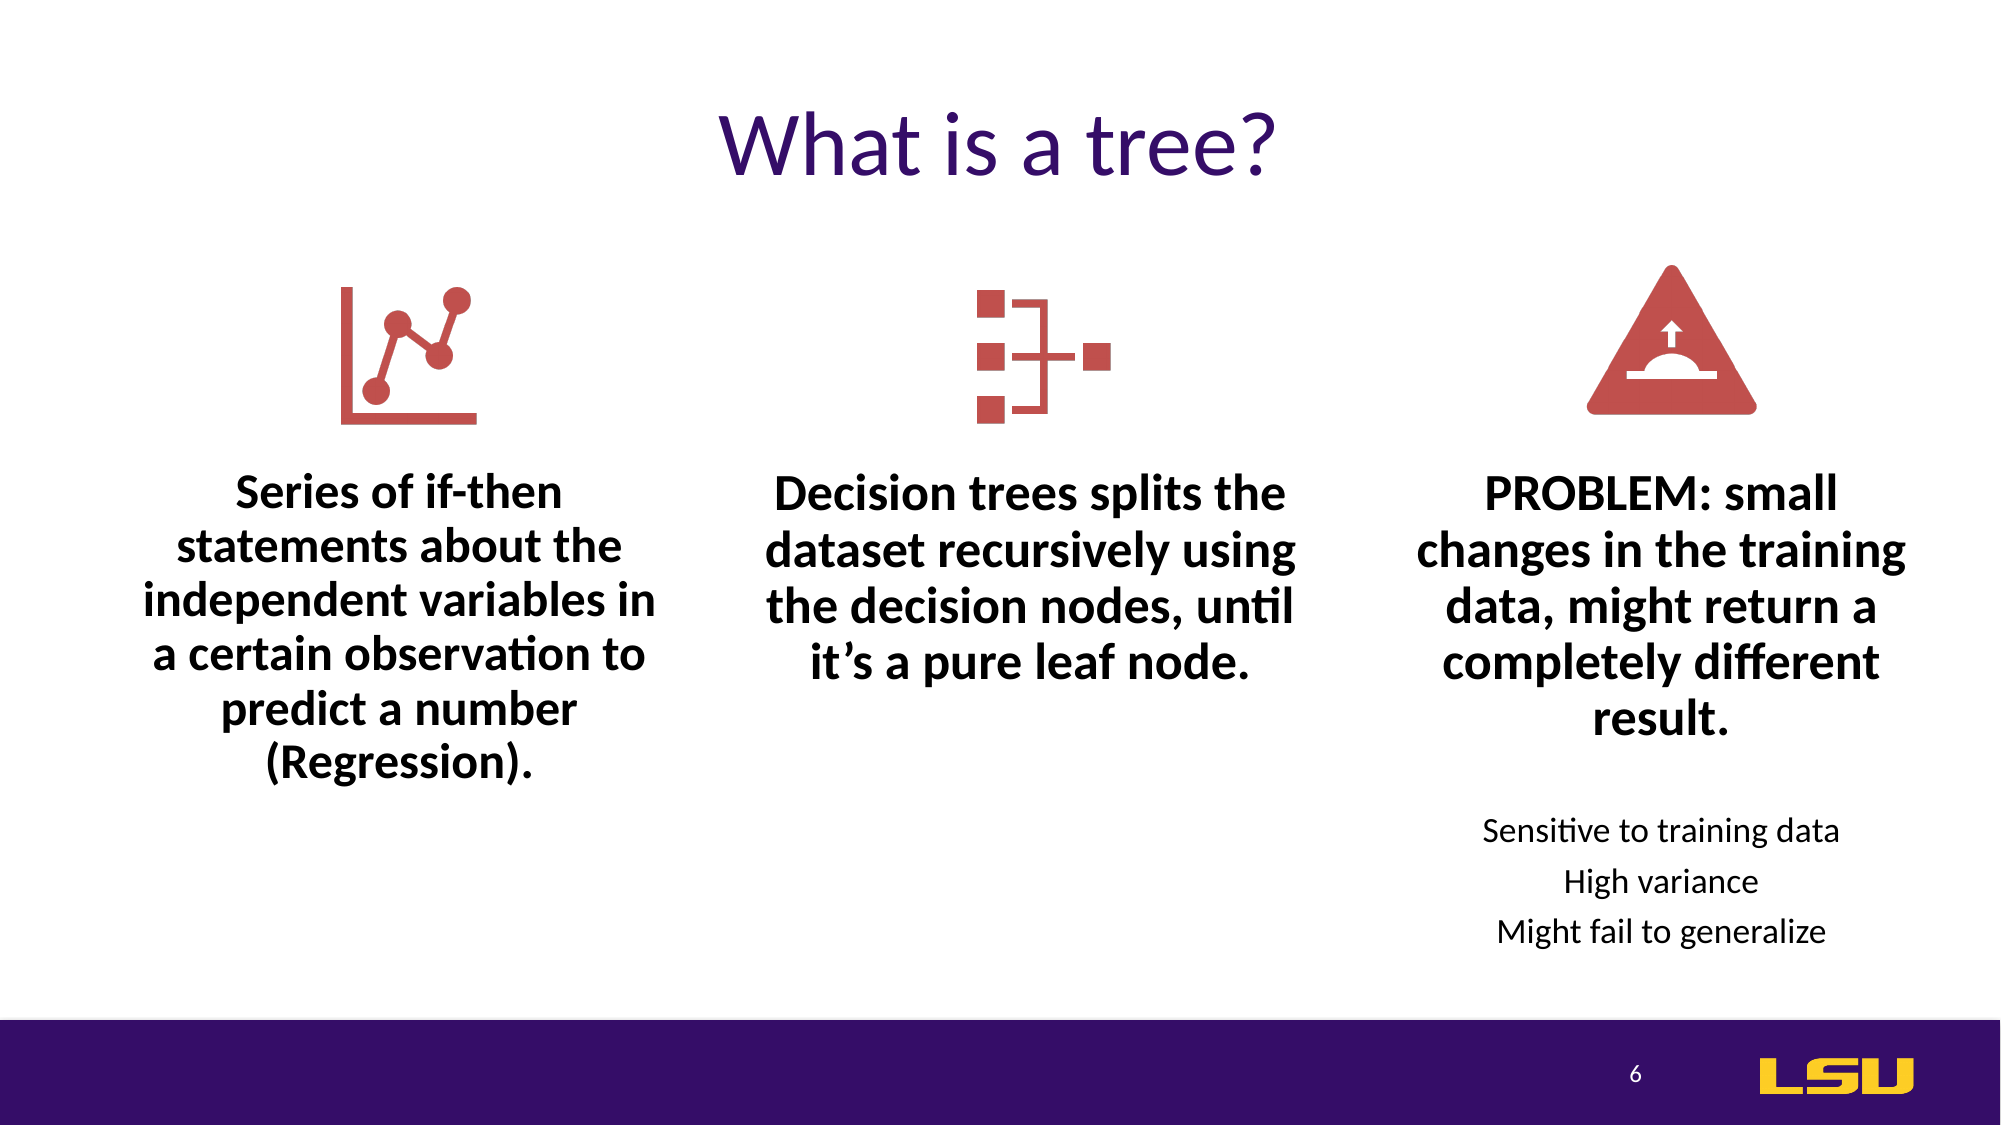

# What is a tree?
Series of if-then statements about the independent variables in a certain observation to predict a number (Regression).
Decision trees splits the dataset recursively using the decision nodes, until it’s a pure leaf node.
PROBLEM: small changes in the training data, might return a completely different result.
Sensitive to training data
High variance
Might fail to generalize
6